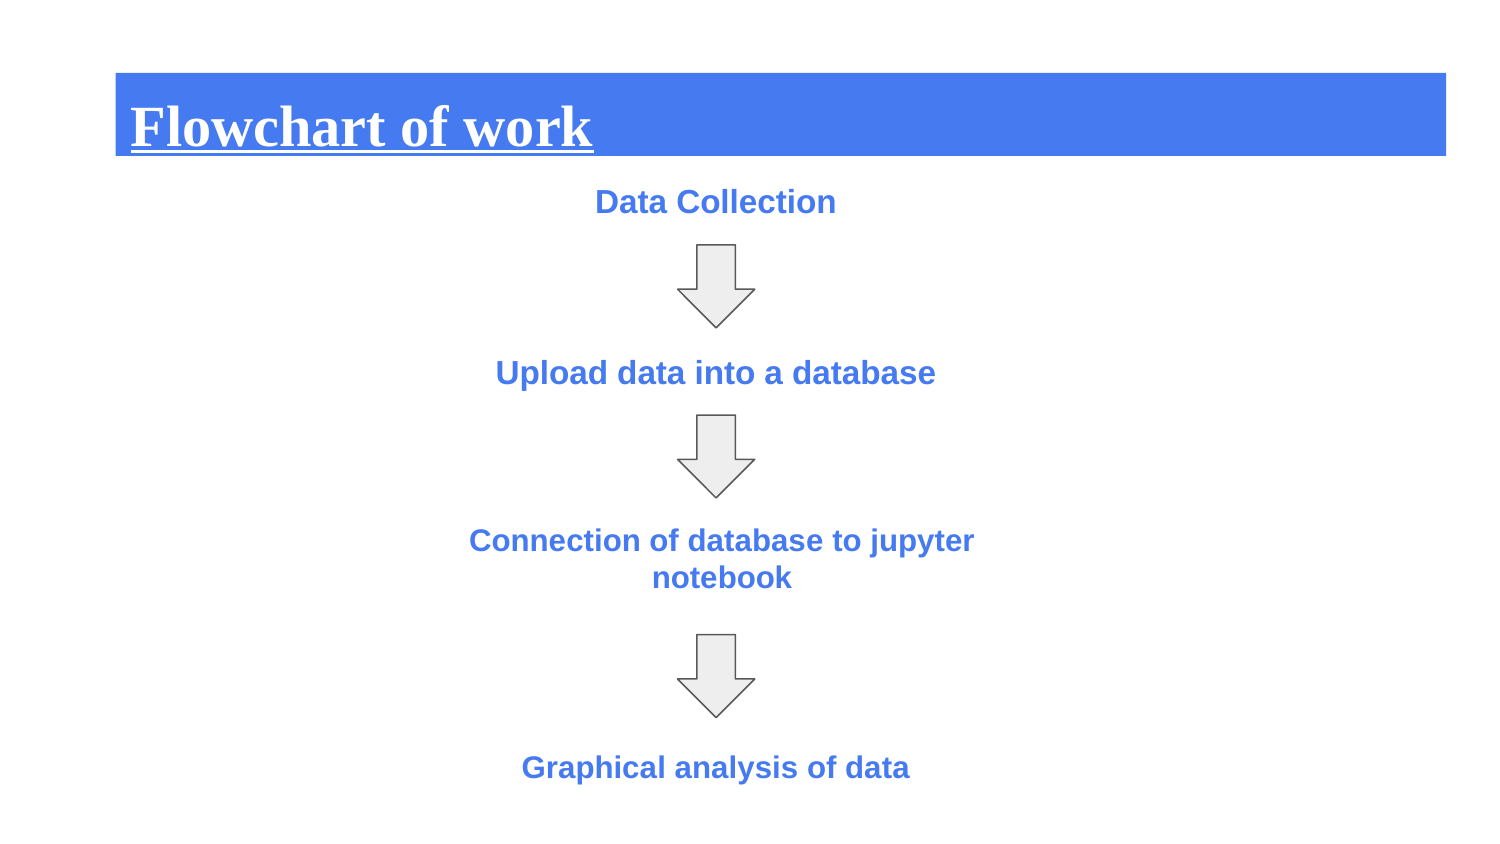

# Flowchart of work
Data Collection

Upload data into a database

Connection of database to jupyter notebook

Graphical analysis of data